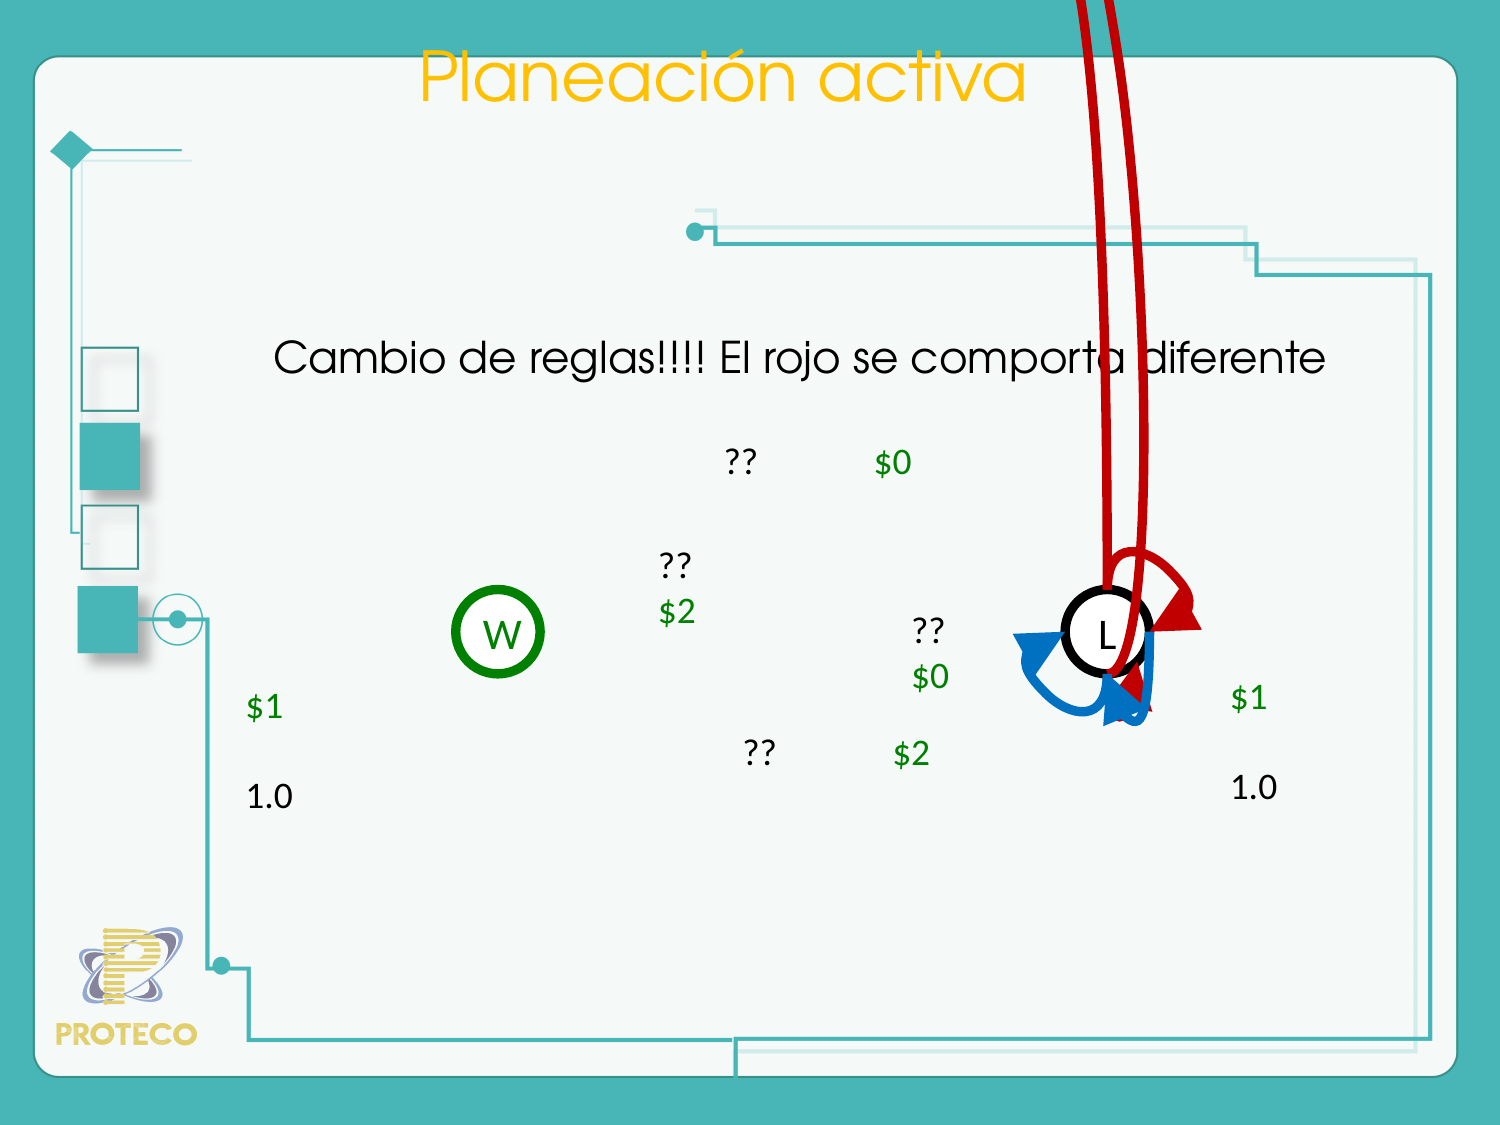

# Planeación activa
             Cambio de reglas!!!! El rojo se comporta diferente
?? 	$0
??
$2
W
L
??
$0
$1

1.0
$1

1.0
?? 	$2